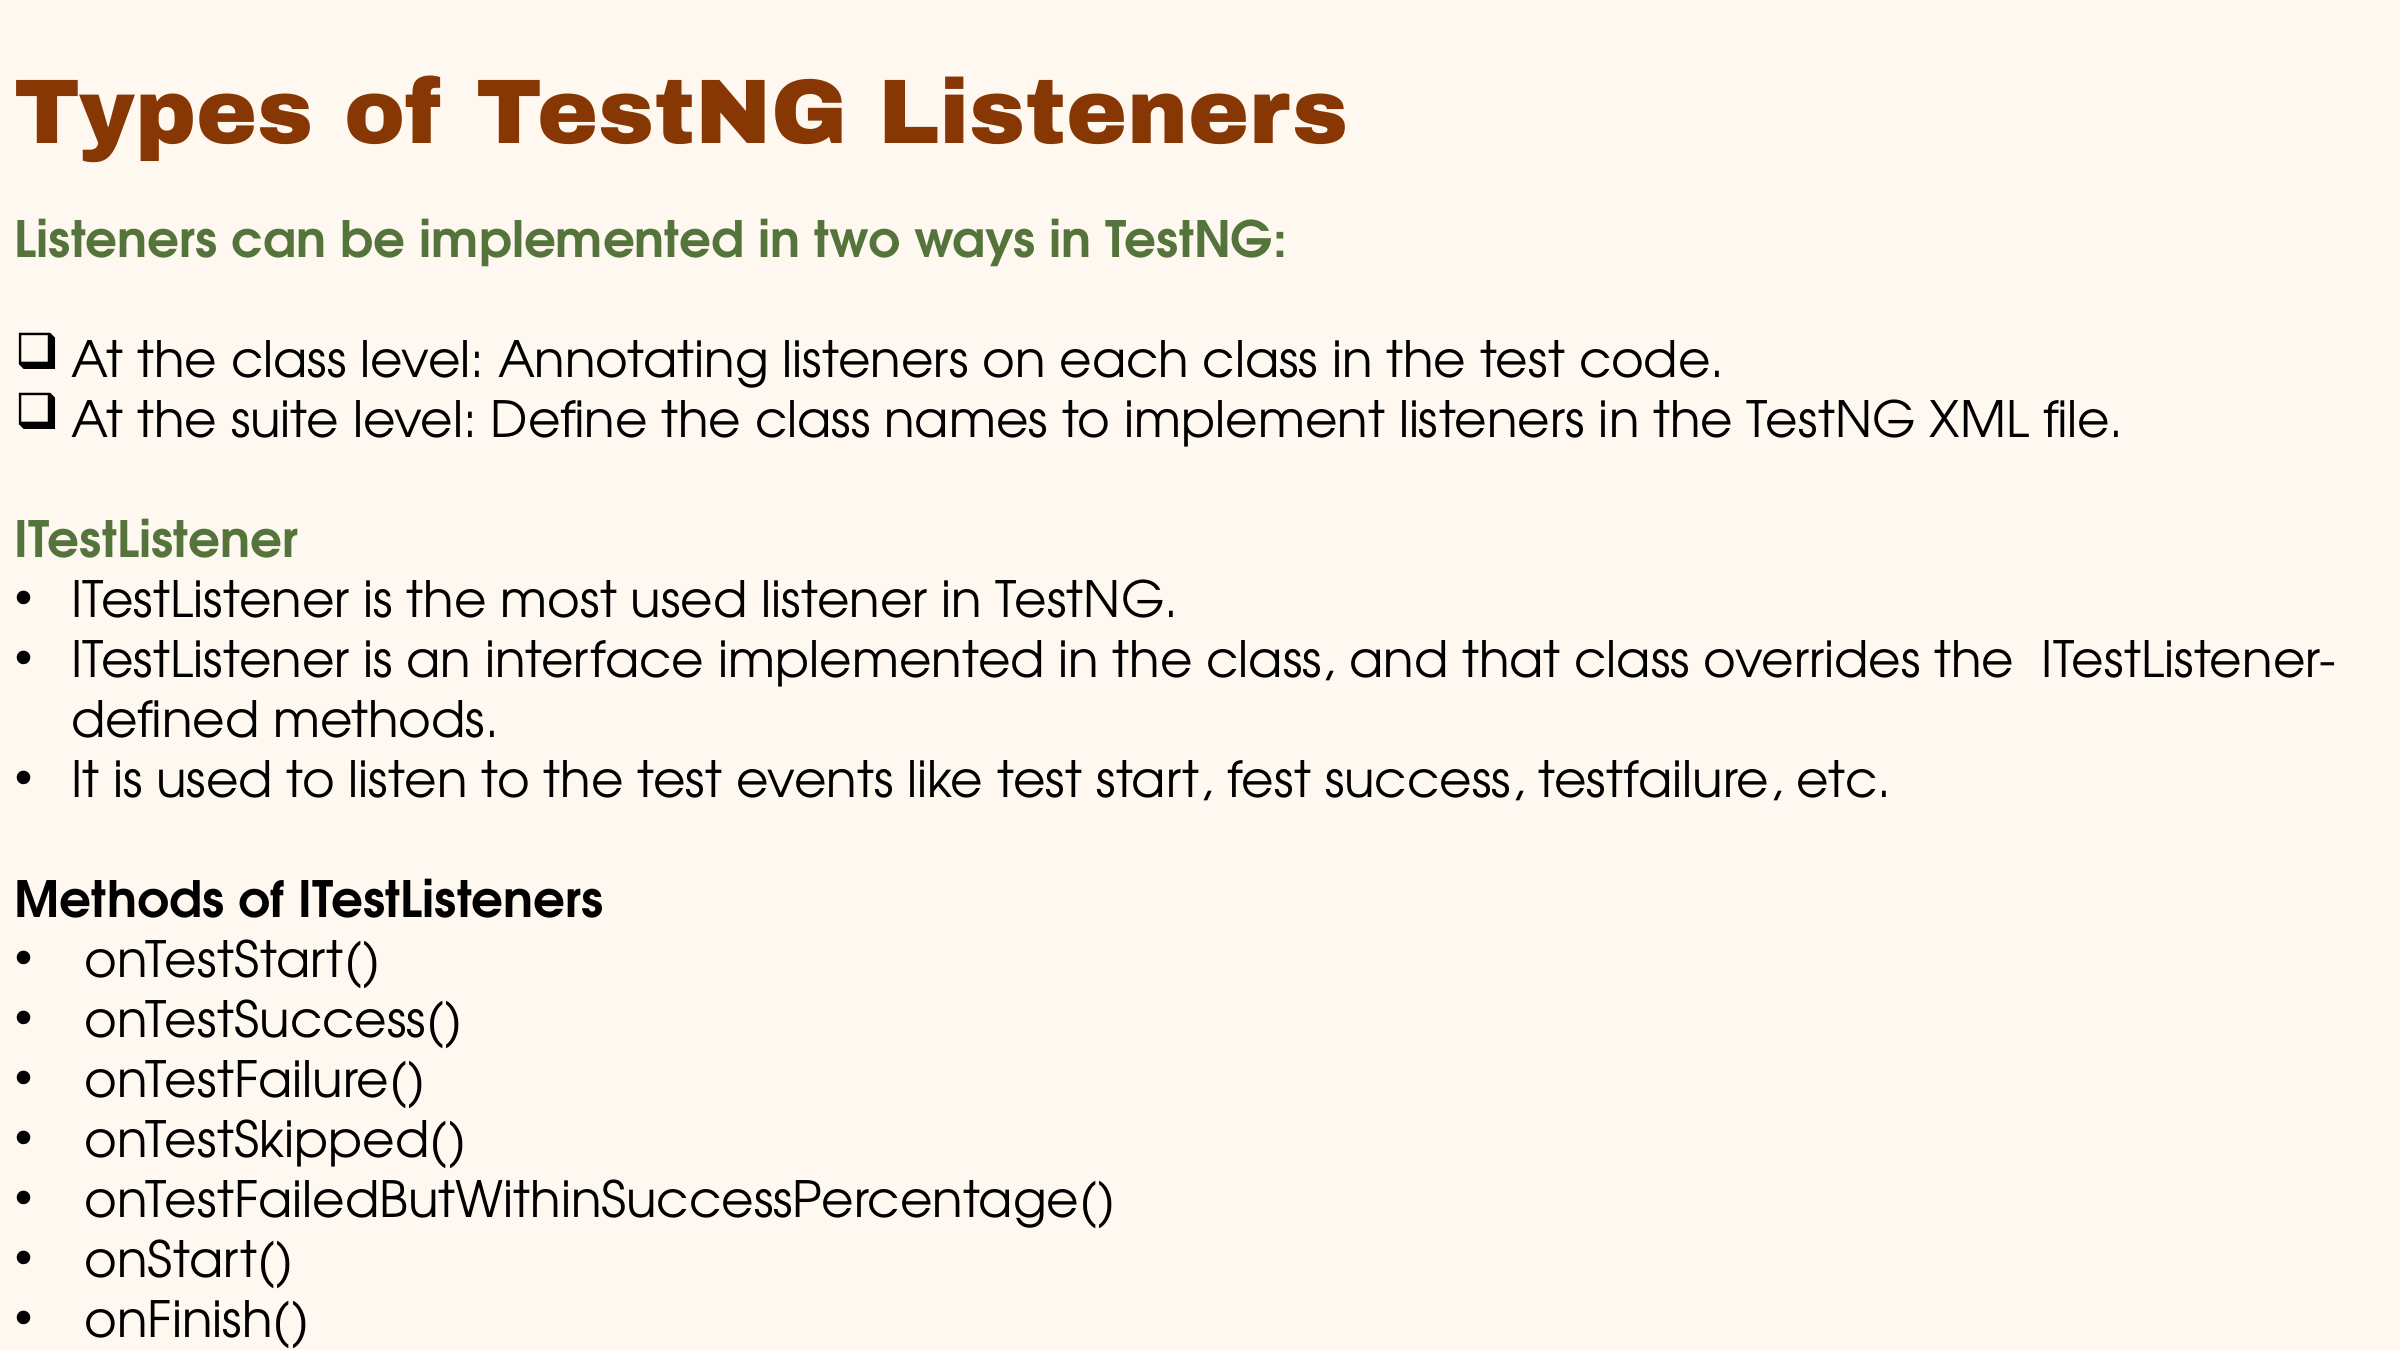

Types of TestNG Listeners

Listeners can be implemented in two ways in TestNG:

At the class level: Annotating listeners on each class in the test code.
At the suite level: Define the class names to implement listeners in the TestNG XML file.

ITestListener
ITestListener is the most used listener in TestNG.
ITestListener is an interface implemented in the class, and that class overrides the  ITestListener-defined methods.
It is used to listen to the test events like test start, fest success, testfailure, etc.

Methods of ITestListeners
 onTestStart()
 onTestSuccess()
 onTestFailure()
 onTestSkipped()
 onTestFailedButWithinSuccessPercentage()
 onStart()
 onFinish()